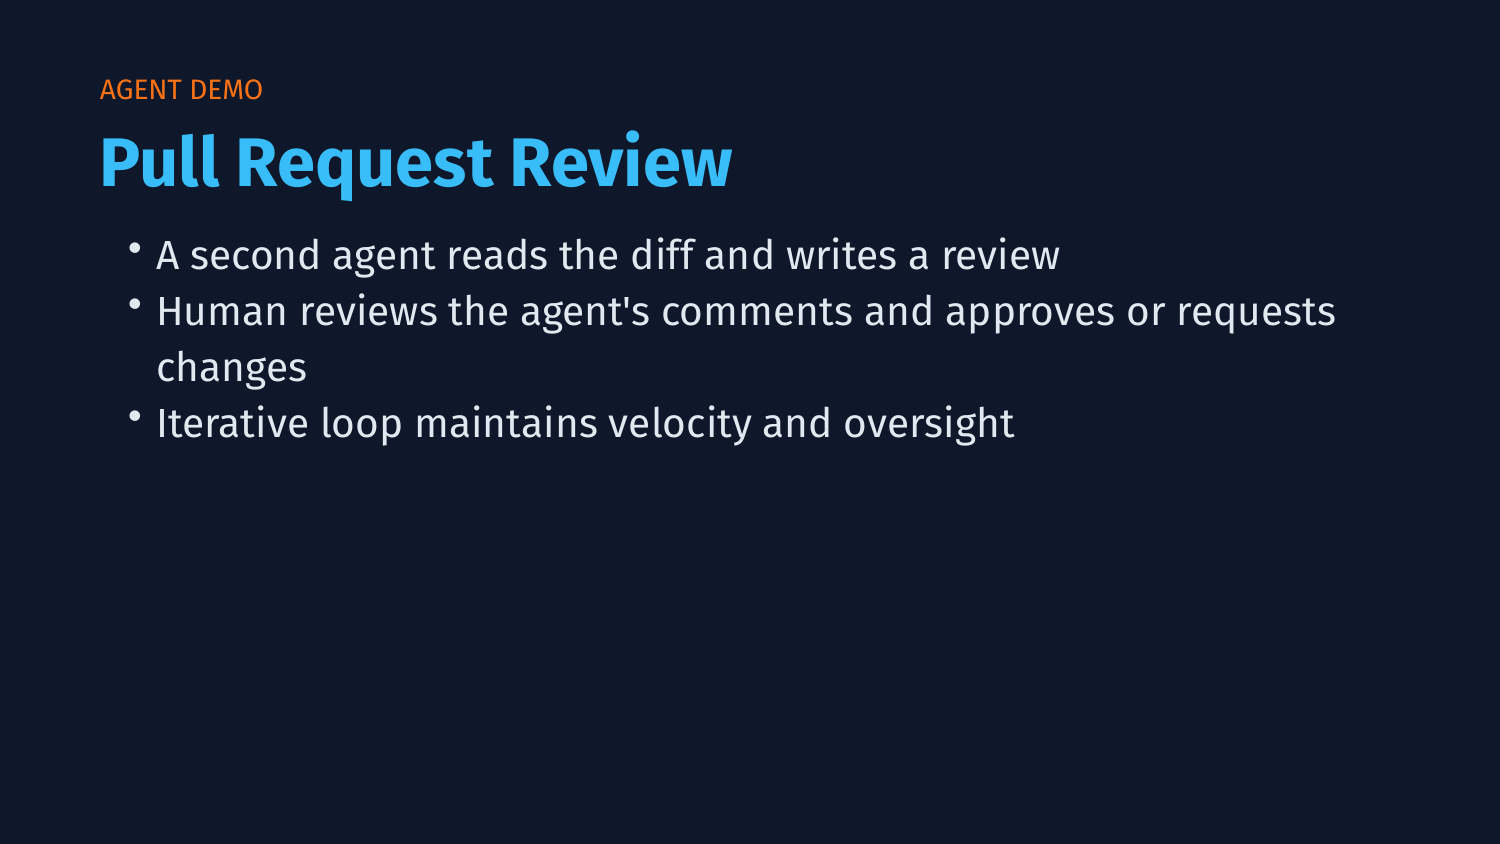

AGENT DEMO
Pull Request Review
A second agent reads the diff and writes a review
Human reviews the agent's comments and approves or requests changes
Iterative loop maintains velocity and oversight